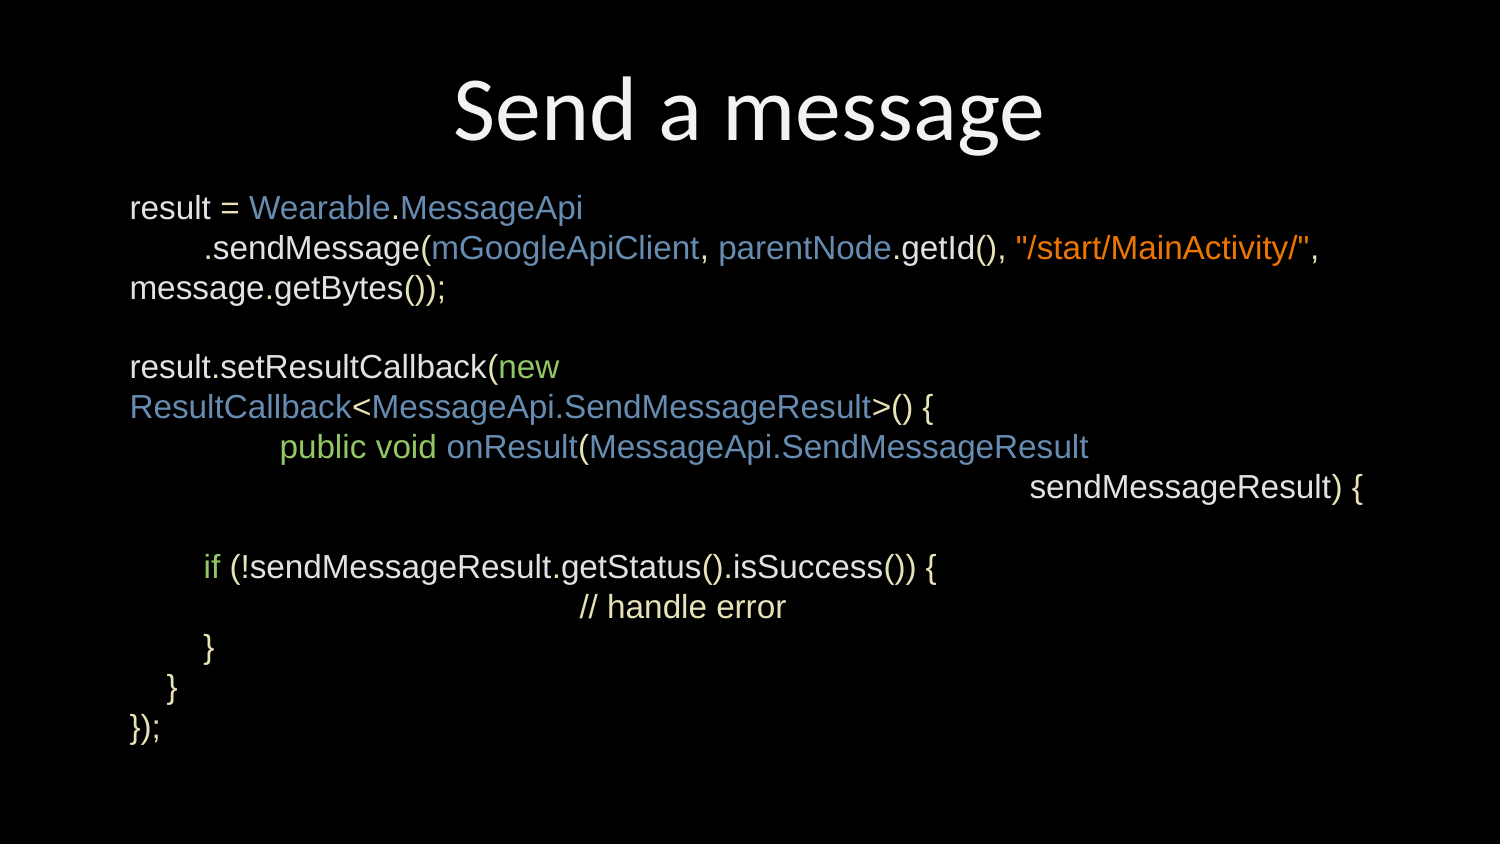

# Send a message
result = Wearable.MessageApi
        .sendMessage(mGoogleApiClient, parentNode.getId(), "/start/MainActivity/", message.getBytes());
result.setResultCallback(new 		ResultCallback<MessageApi.SendMessageResult>() {
    	public void onResult(MessageApi.SendMessageResult 								sendMessageResult) {
        if (!sendMessageResult.getStatus().isSuccess()) {
			// handle error
        }
    }
});